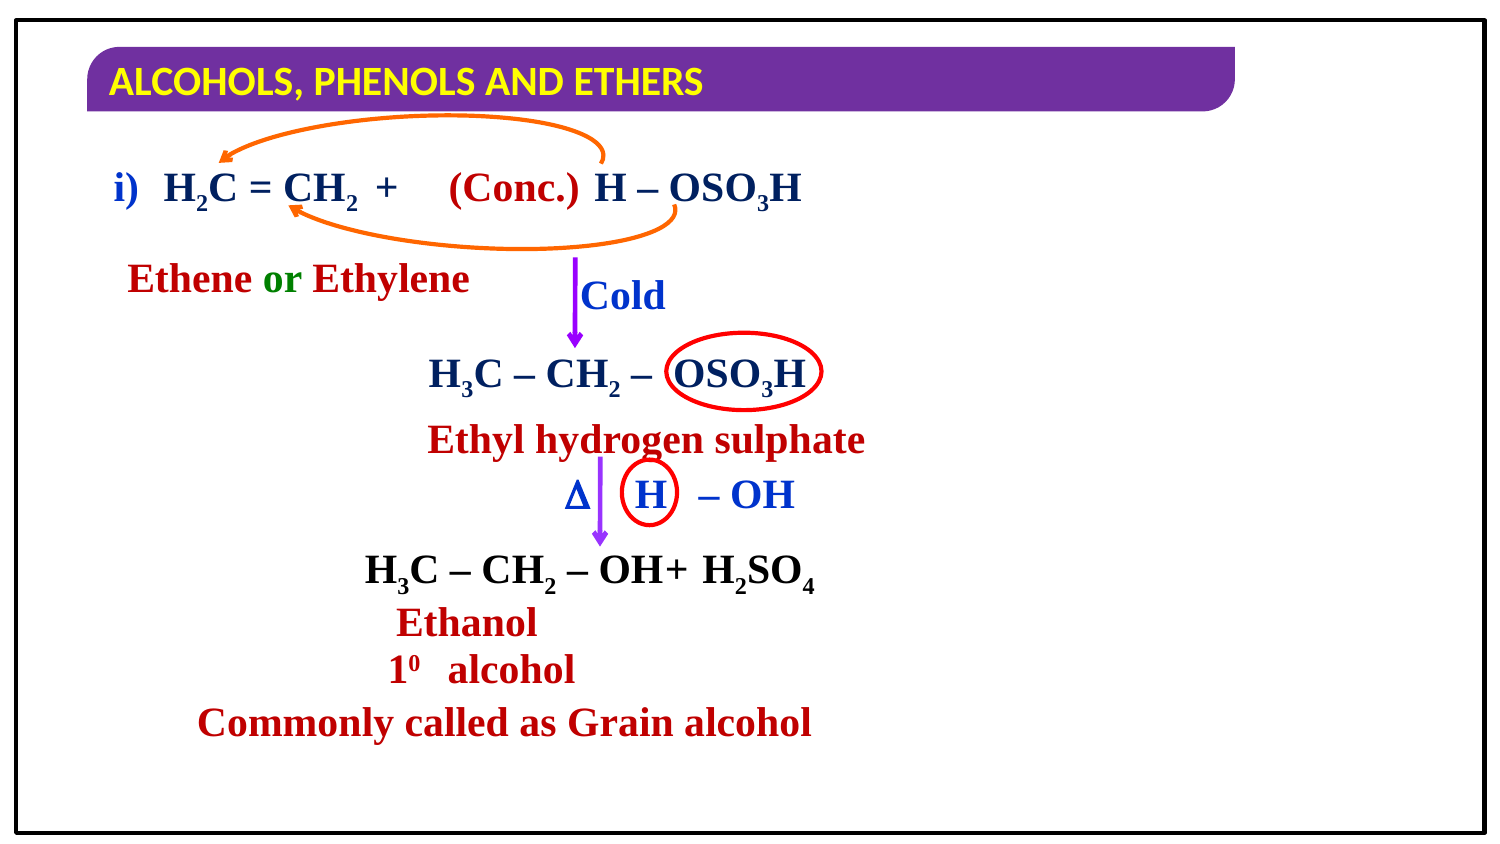

i)
H2C = CH2
+
(Conc.)
H – OSO3H
Ethene or Ethylene
Cold

H3C – CH2 –  OSO3H
Ethyl hydrogen sulphate
Δ
H   – OH

H3C – CH2 – OH
+
H2SO4
Ethanol
10   alcohol
Commonly called as Grain alcohol